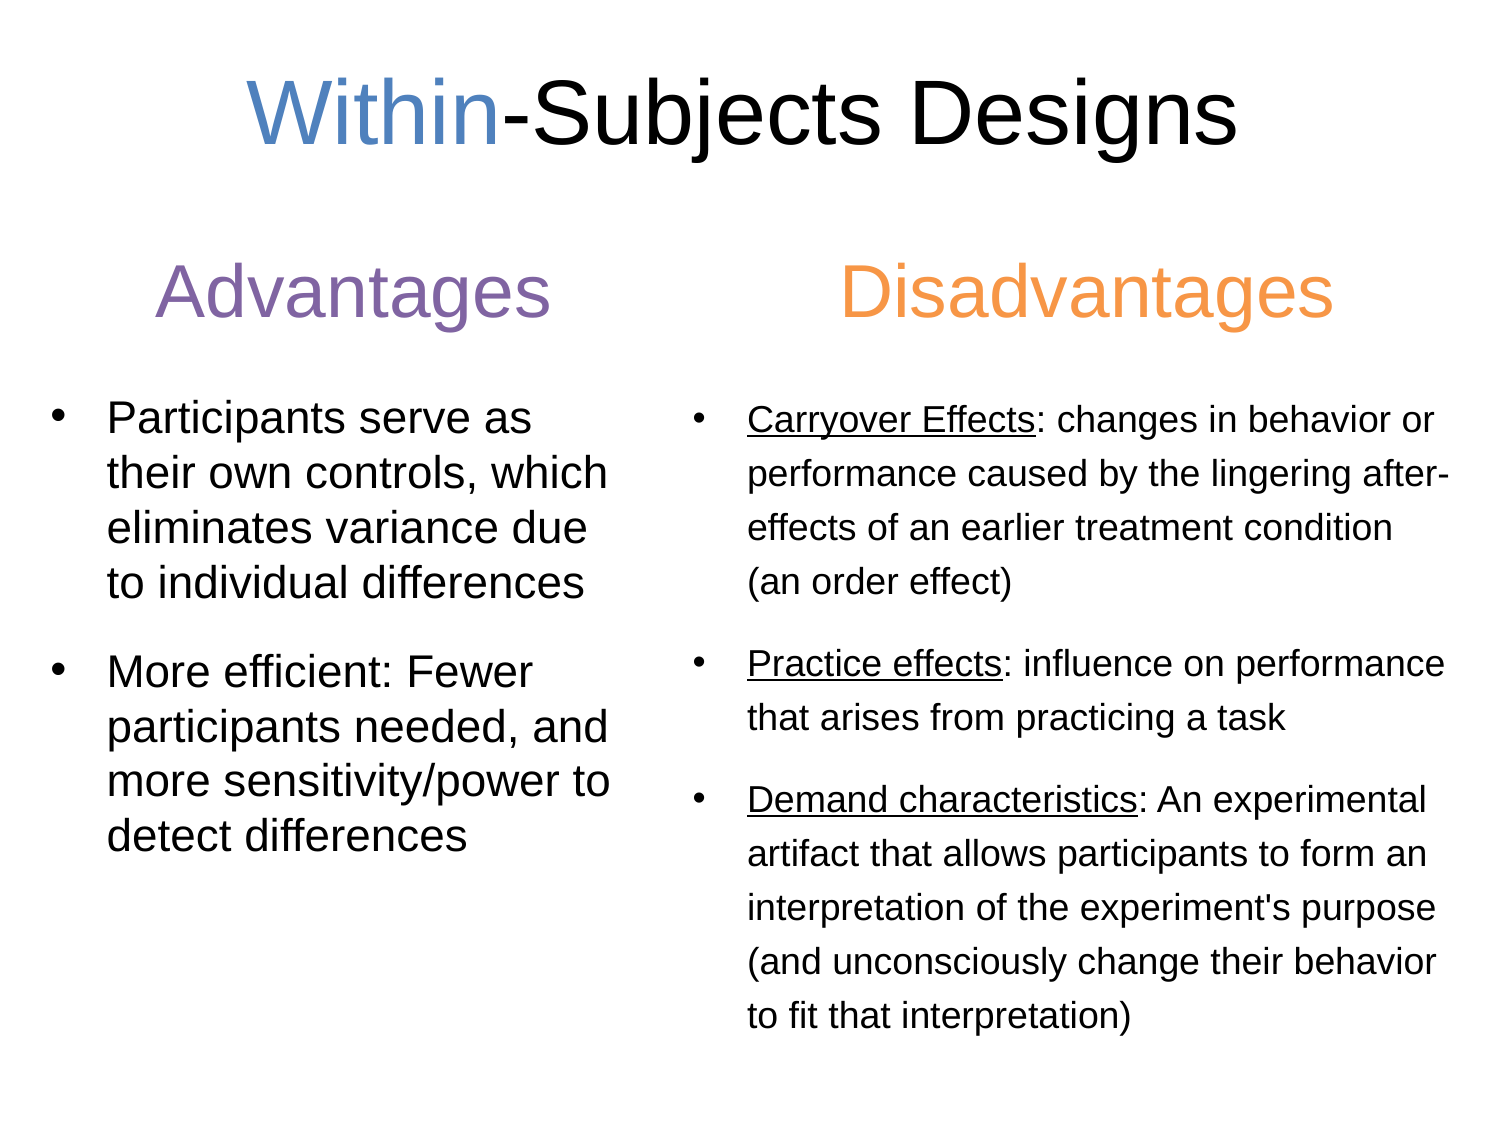

# Within-Subjects Designs
Advantages
Disadvantages
Carryover Effects: changes in behavior or performance caused by the lingering after-effects of an earlier treatment condition (an order effect)
Practice effects: influence on performance that arises from practicing a task
Demand characteristics: An experimental artifact that allows participants to form an interpretation of the experiment's purpose (and unconsciously change their behavior to fit that interpretation)
Participants serve as their own controls, which eliminates variance due to individual differences
More efficient: Fewer participants needed, and more sensitivity/power to detect differences